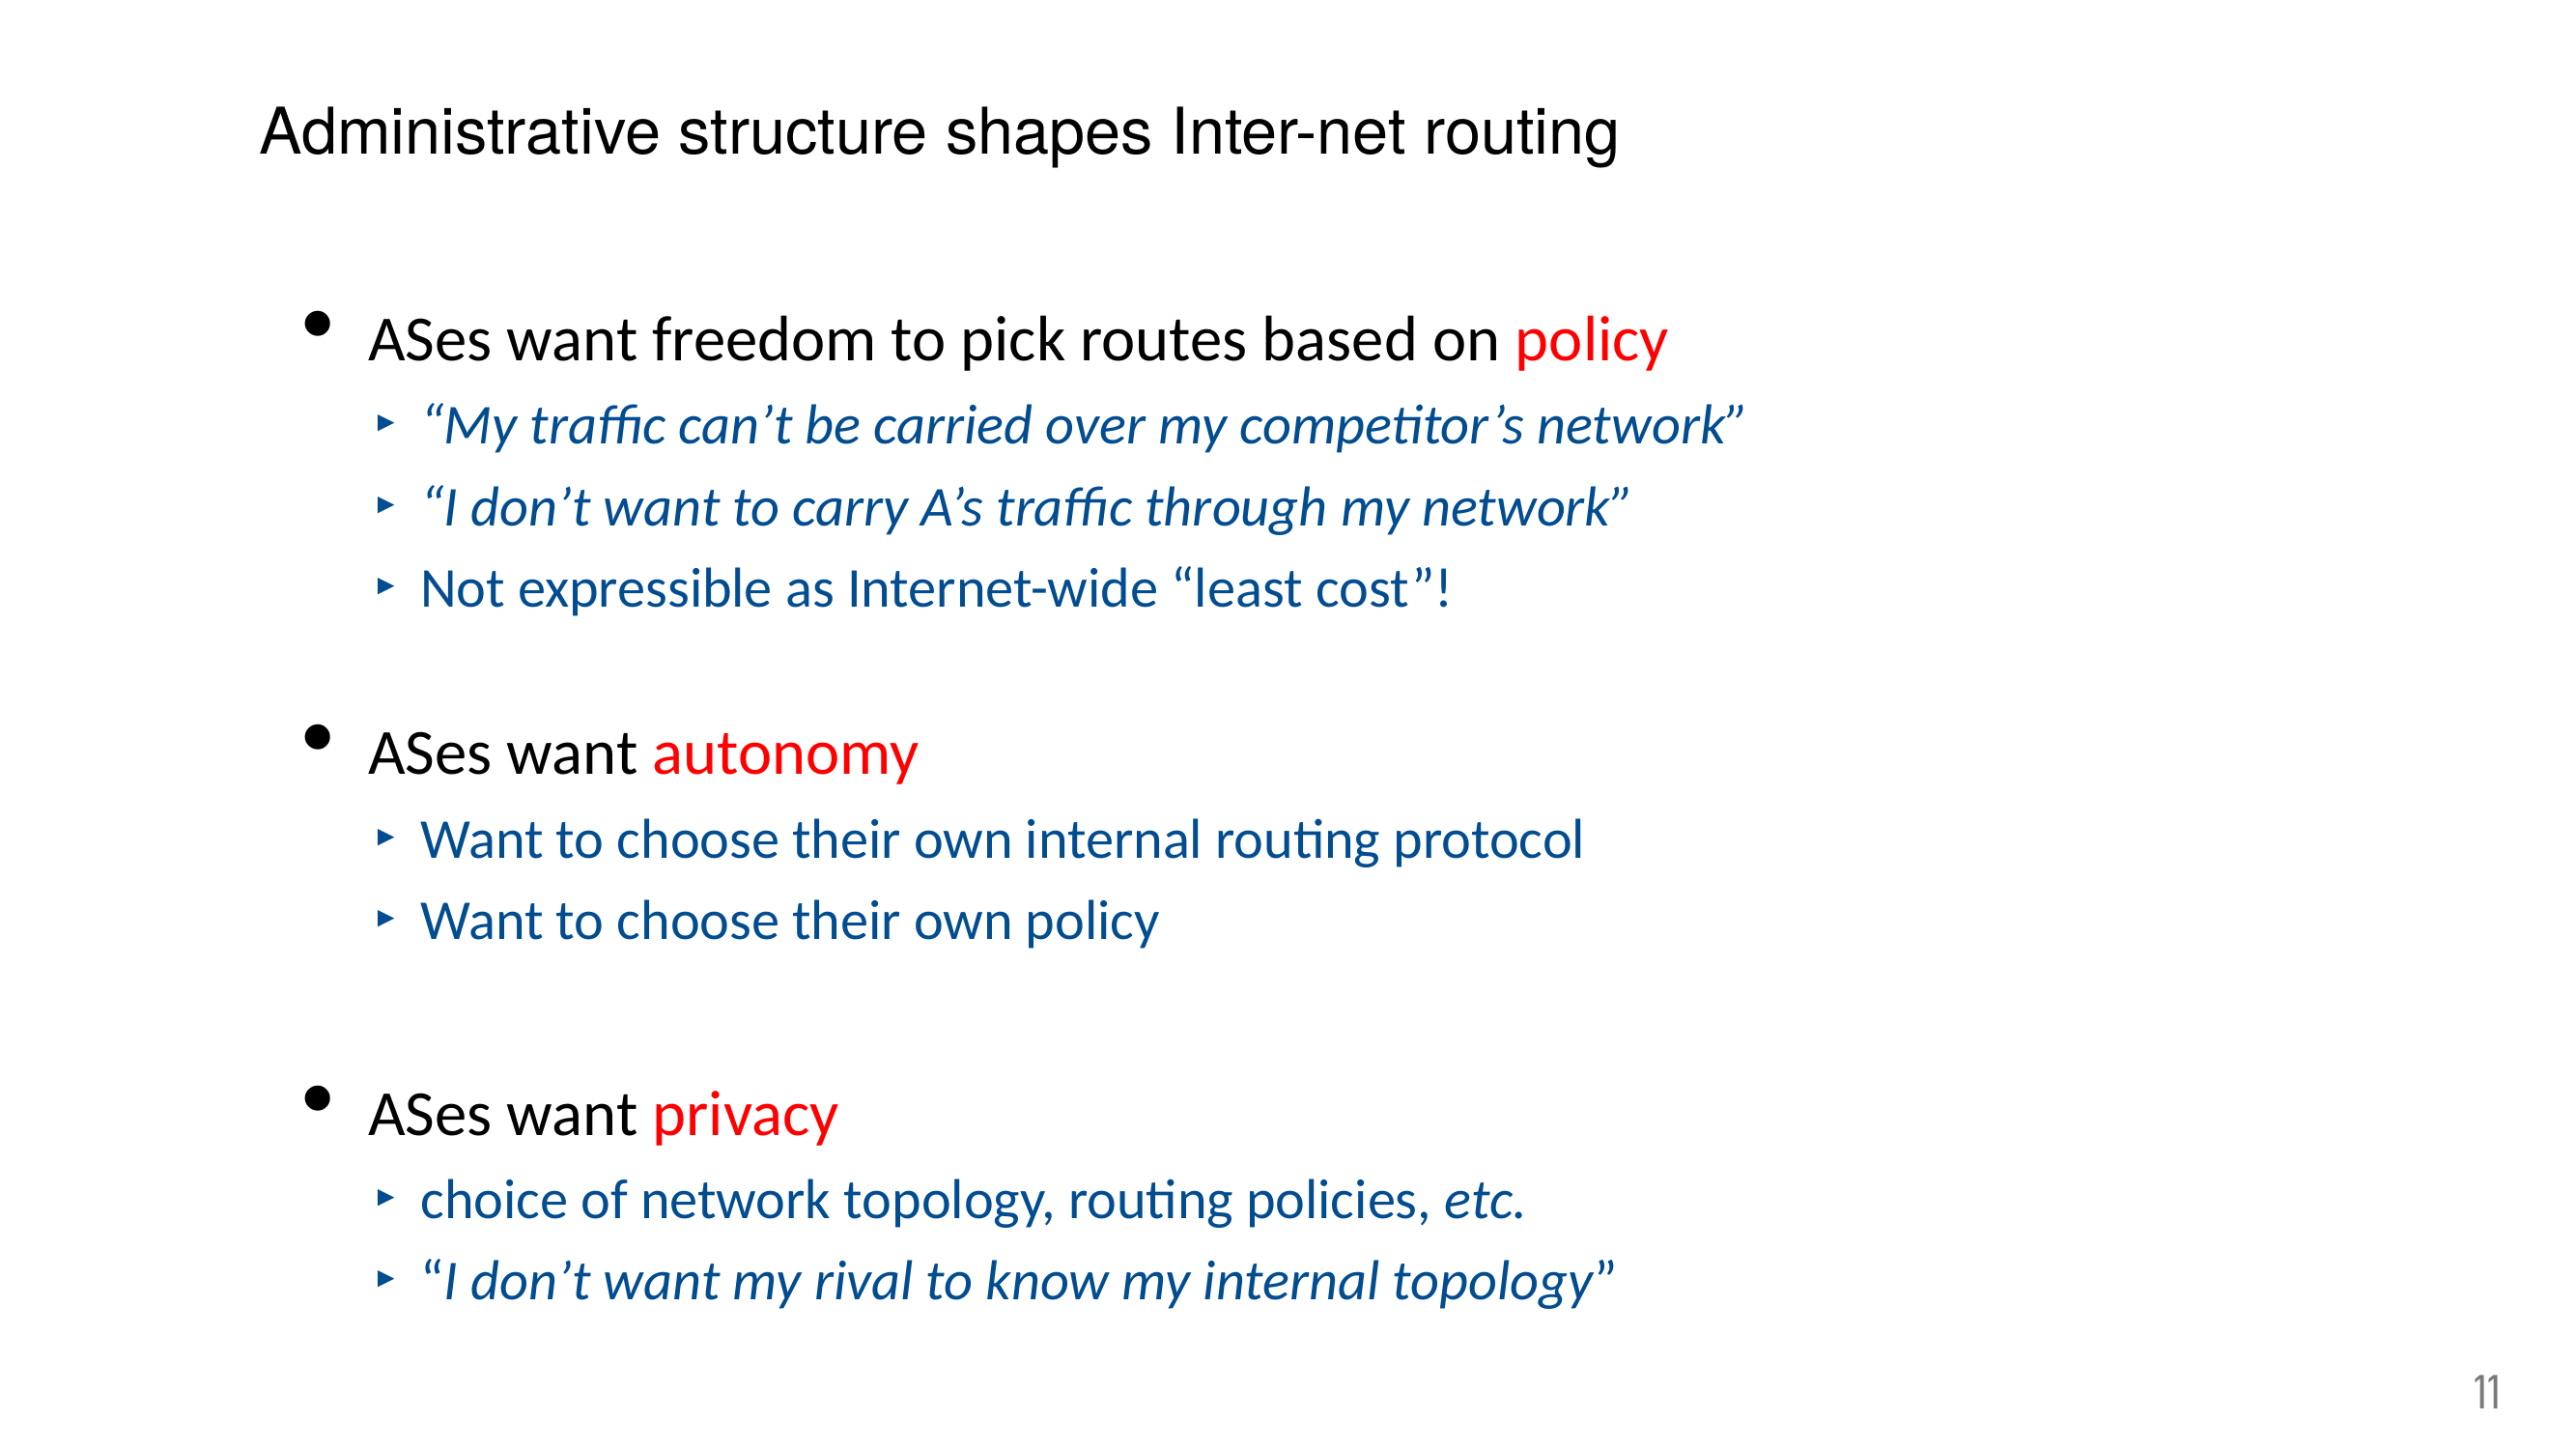

# Administrative structure shapes Inter-net routing
ASes want freedom to pick routes based on policy
“My traffic can’t be carried over my competitor’s network”
“I don’t want to carry A’s traffic through my network”
Not expressible as Internet-wide “least cost”!
ASes want autonomy
Want to choose their own internal routing protocol
Want to choose their own policy

ASes want privacy
choice of network topology, routing policies, etc.
“I don’t want my rival to know my internal topology”
11